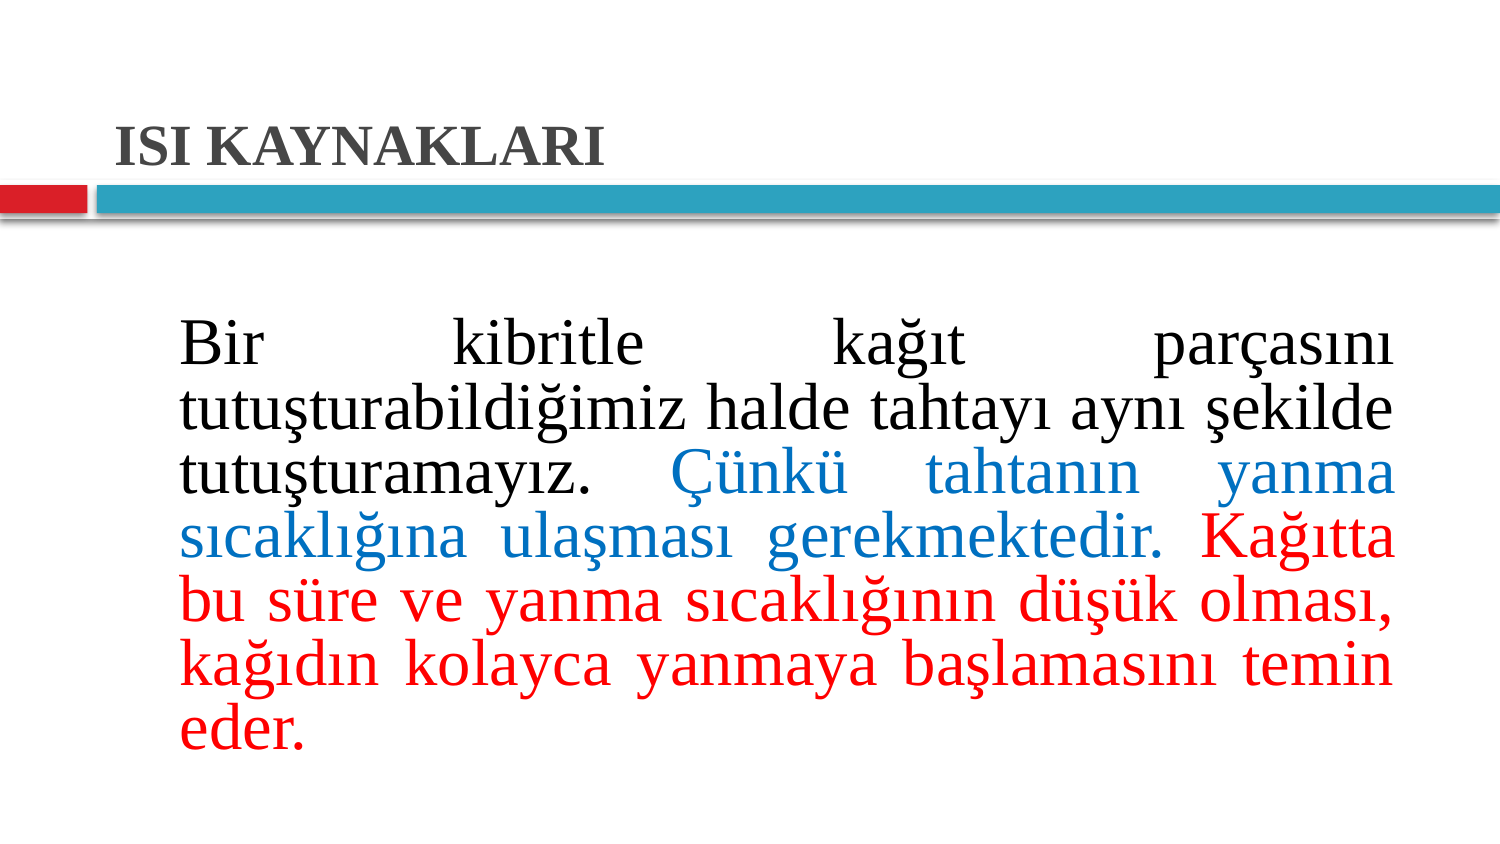

# ISI KAYNAKLARI

	Bir kibritle kağıt parçasını tutuşturabildiğimiz halde tahtayı aynı şekilde tutuşturamayız. Çünkü tahtanın yanma sıcaklığına ulaşması gerekmektedir. Kağıtta bu süre ve yanma sıcaklığının düşük olması, kağıdın kolayca yanmaya başlamasını temin eder.